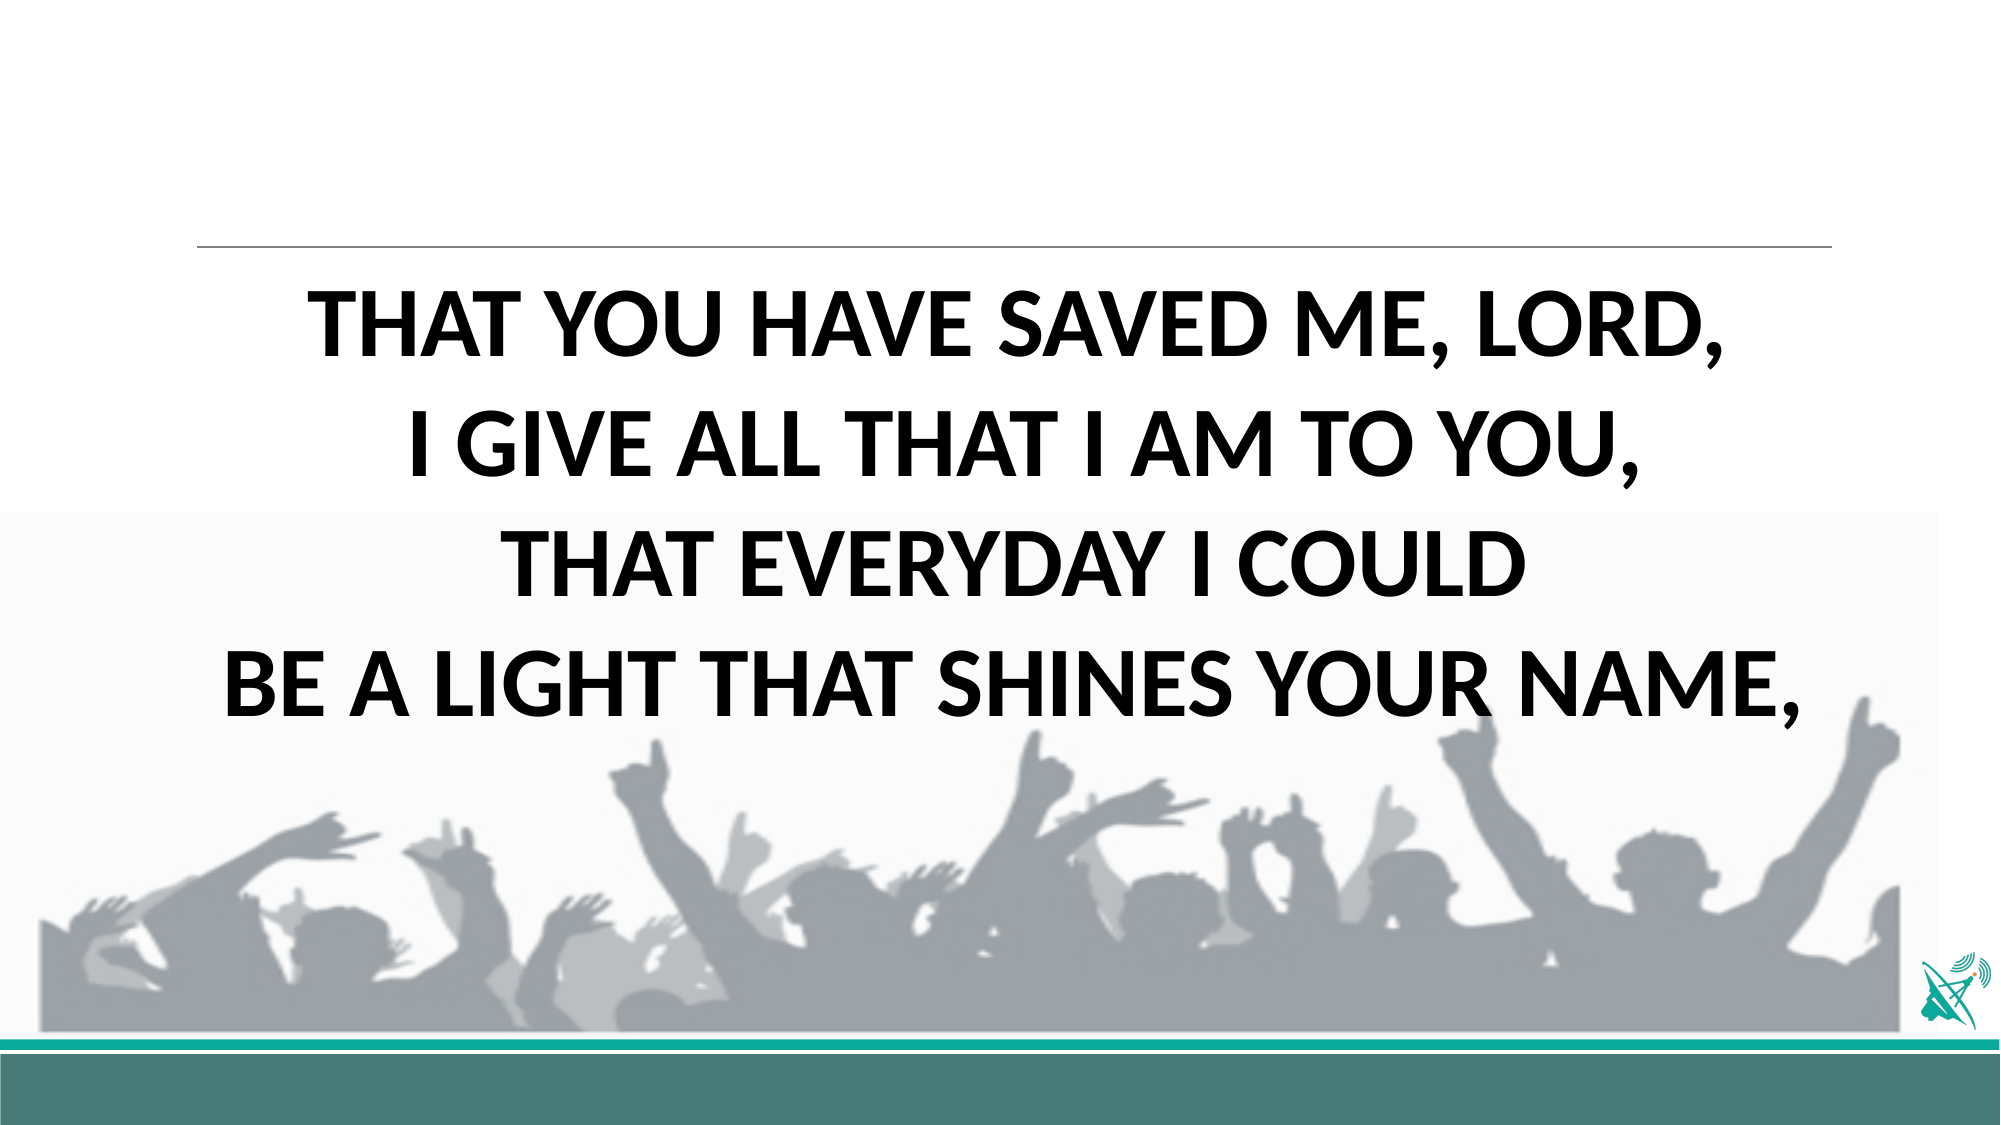

THAT YOU HAVE SAVED ME, LORD,
I GIVE ALL THAT I AM TO YOU,
THAT EVERYDAY I COULD
BE A LIGHT THAT SHINES YOUR NAME,